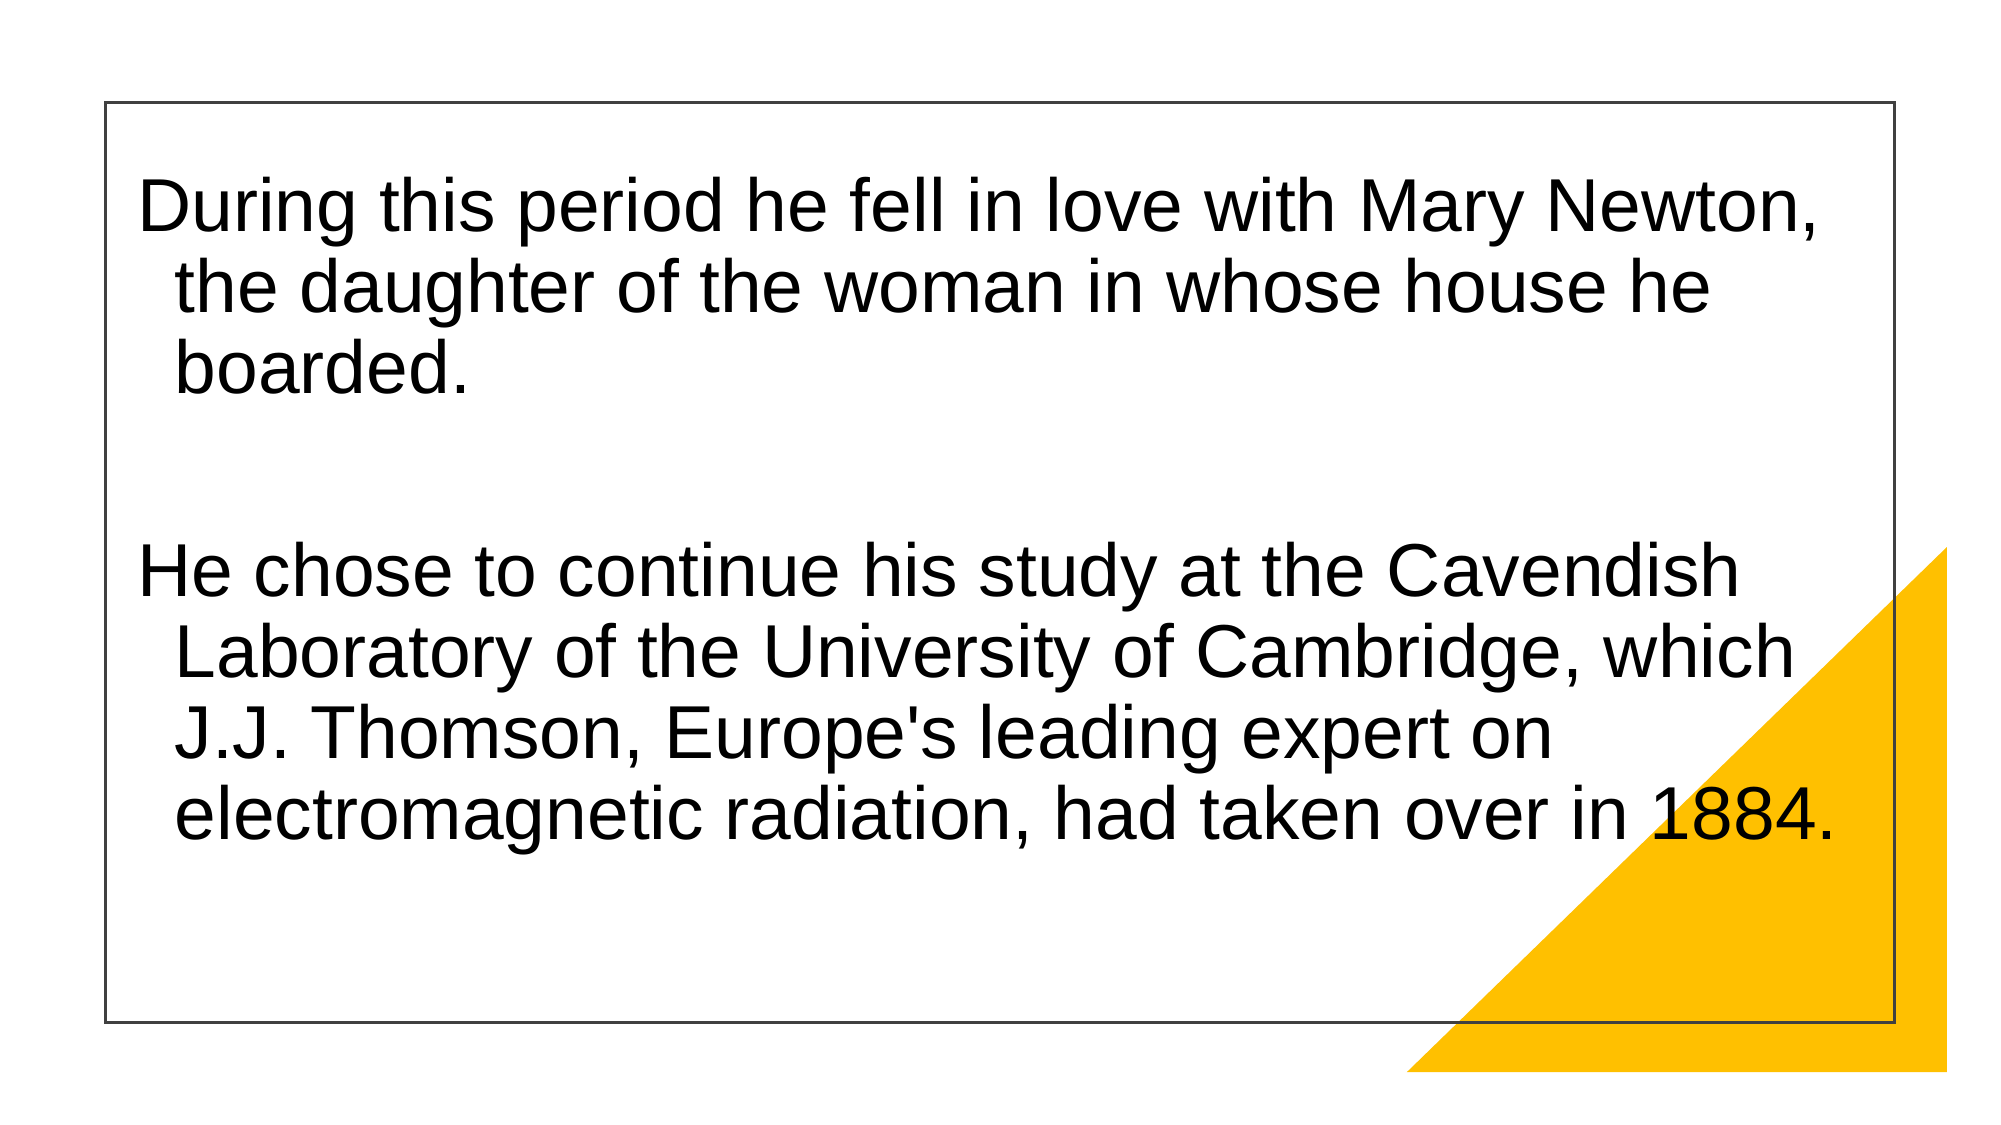

# During this period he fell in love with Mary Newton, the daughter of the woman in whose house he boarded.

He chose to continue his study at the Cavendish Laboratory of the University of Cambridge, which J.J. Thomson, Europe's leading expert on electromagnetic radiation, had taken over in 1884.